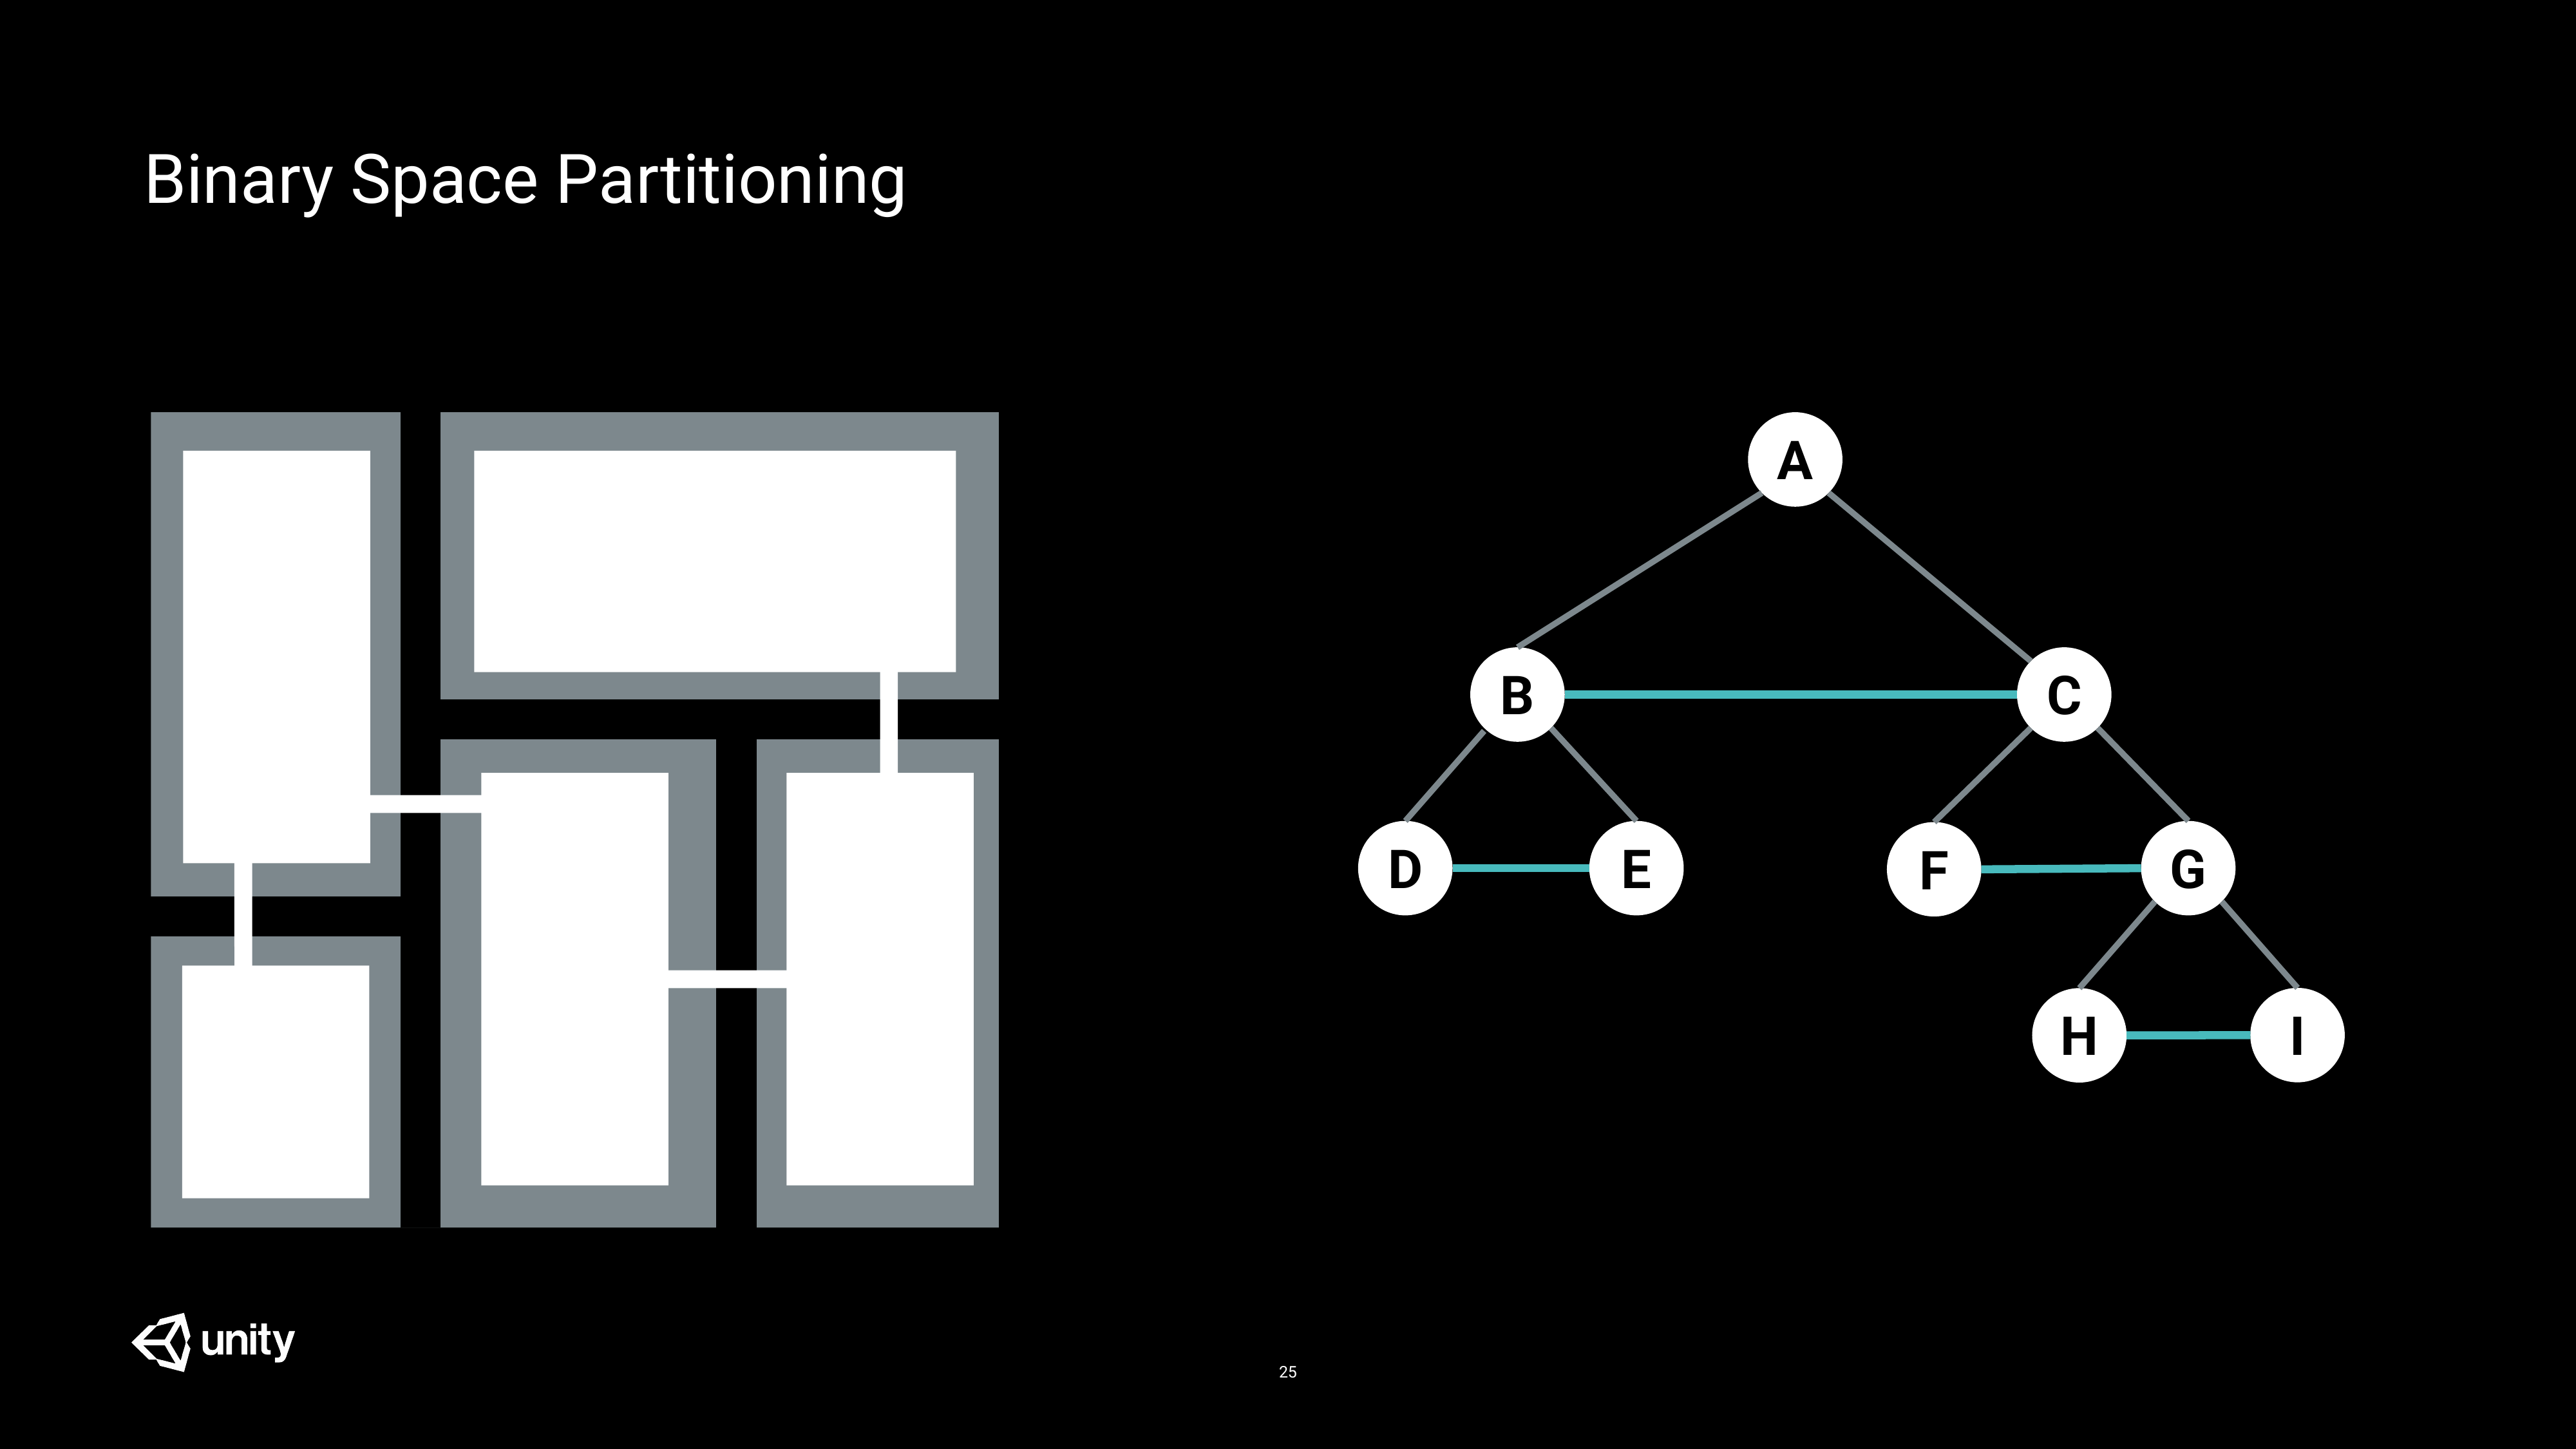

Binary Space Partitioning

A

B
C

D
E
G
F

I
H
25